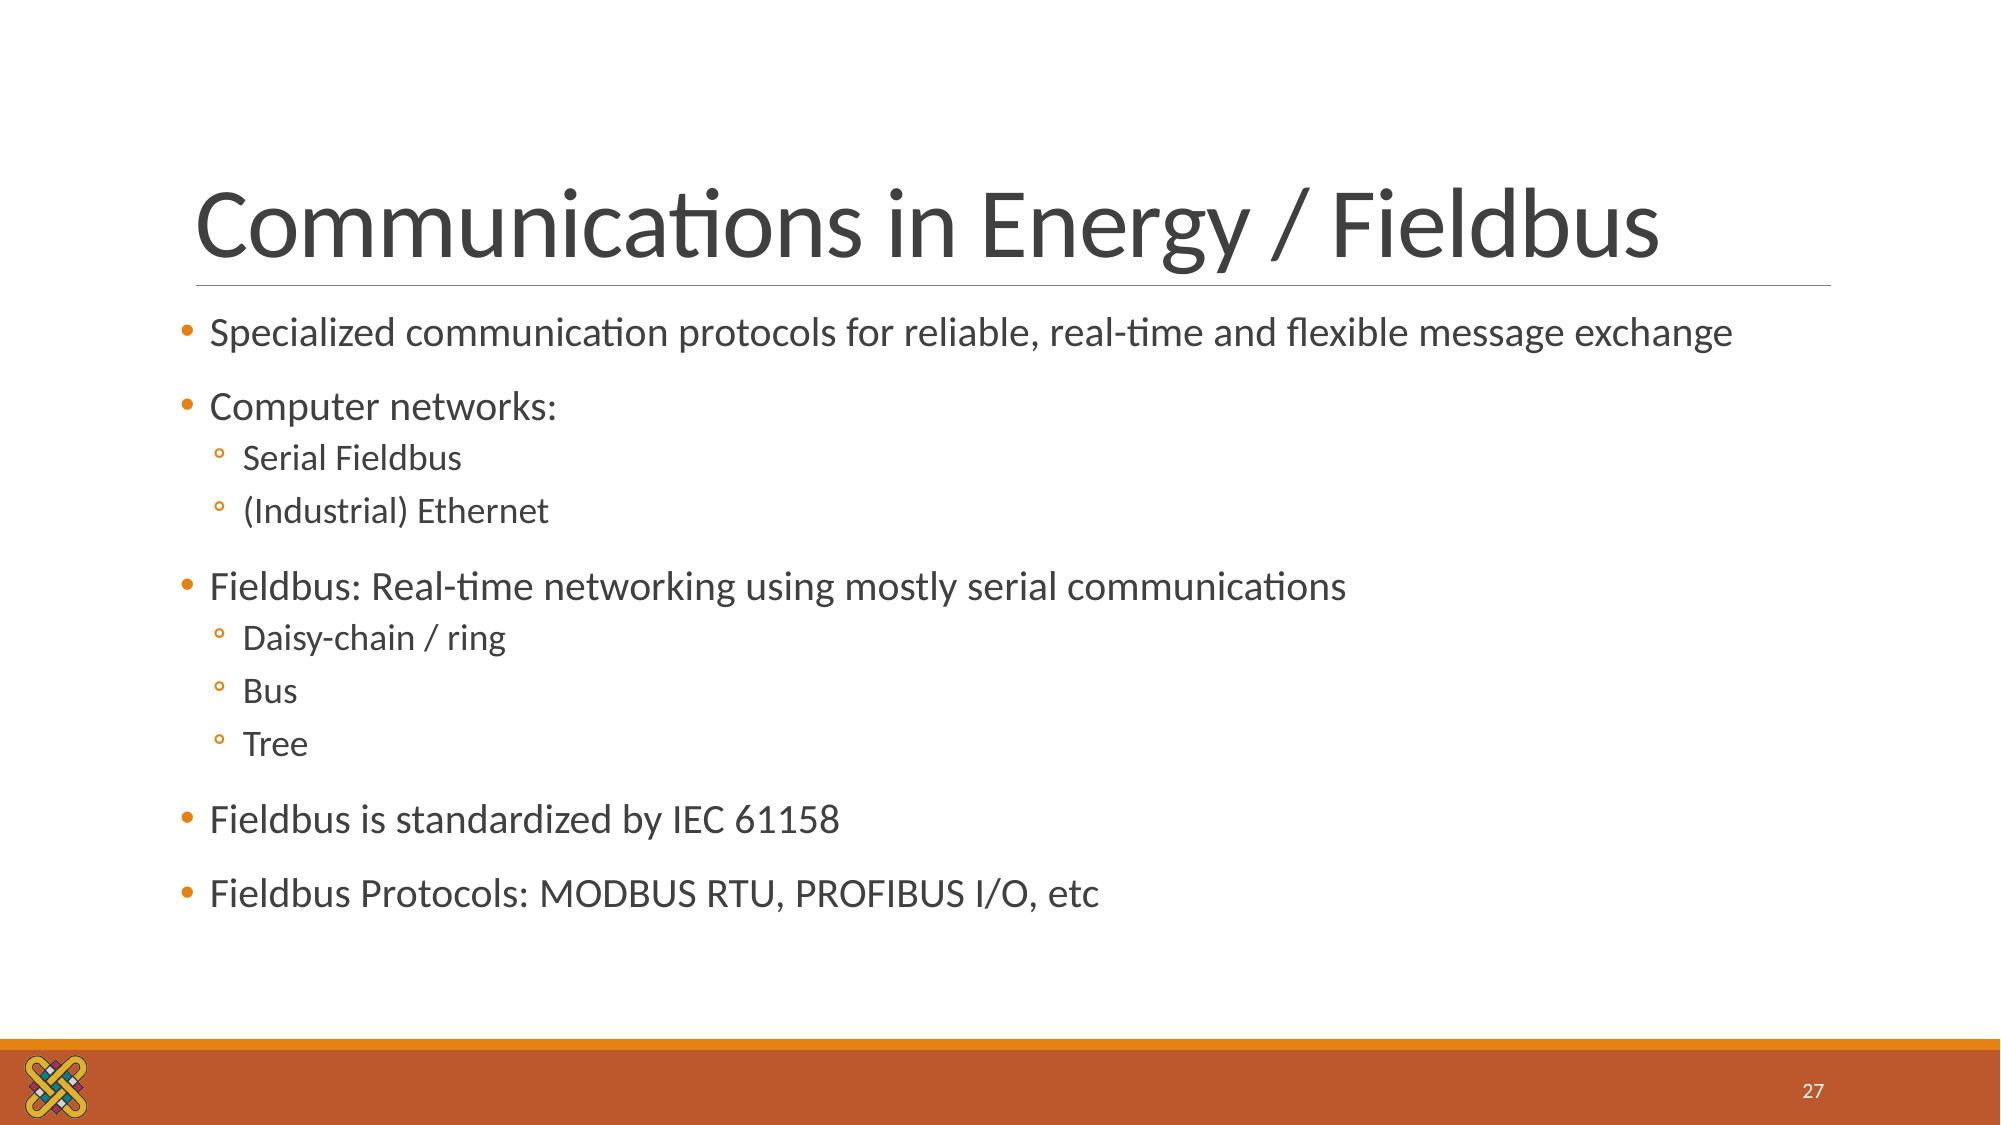

# Communications in Energy / Fieldbus
Specialized communication protocols for reliable, real-time and flexible message exchange
Computer networks:
Serial Fieldbus
(Industrial) Ethernet
Fieldbus: Real-time networking using mostly serial communications
Daisy-chain / ring
Bus
Tree
Fieldbus is standardized by IEC 61158
Fieldbus Protocols: MODBUS RTU, PROFIBUS I/O, etc
27